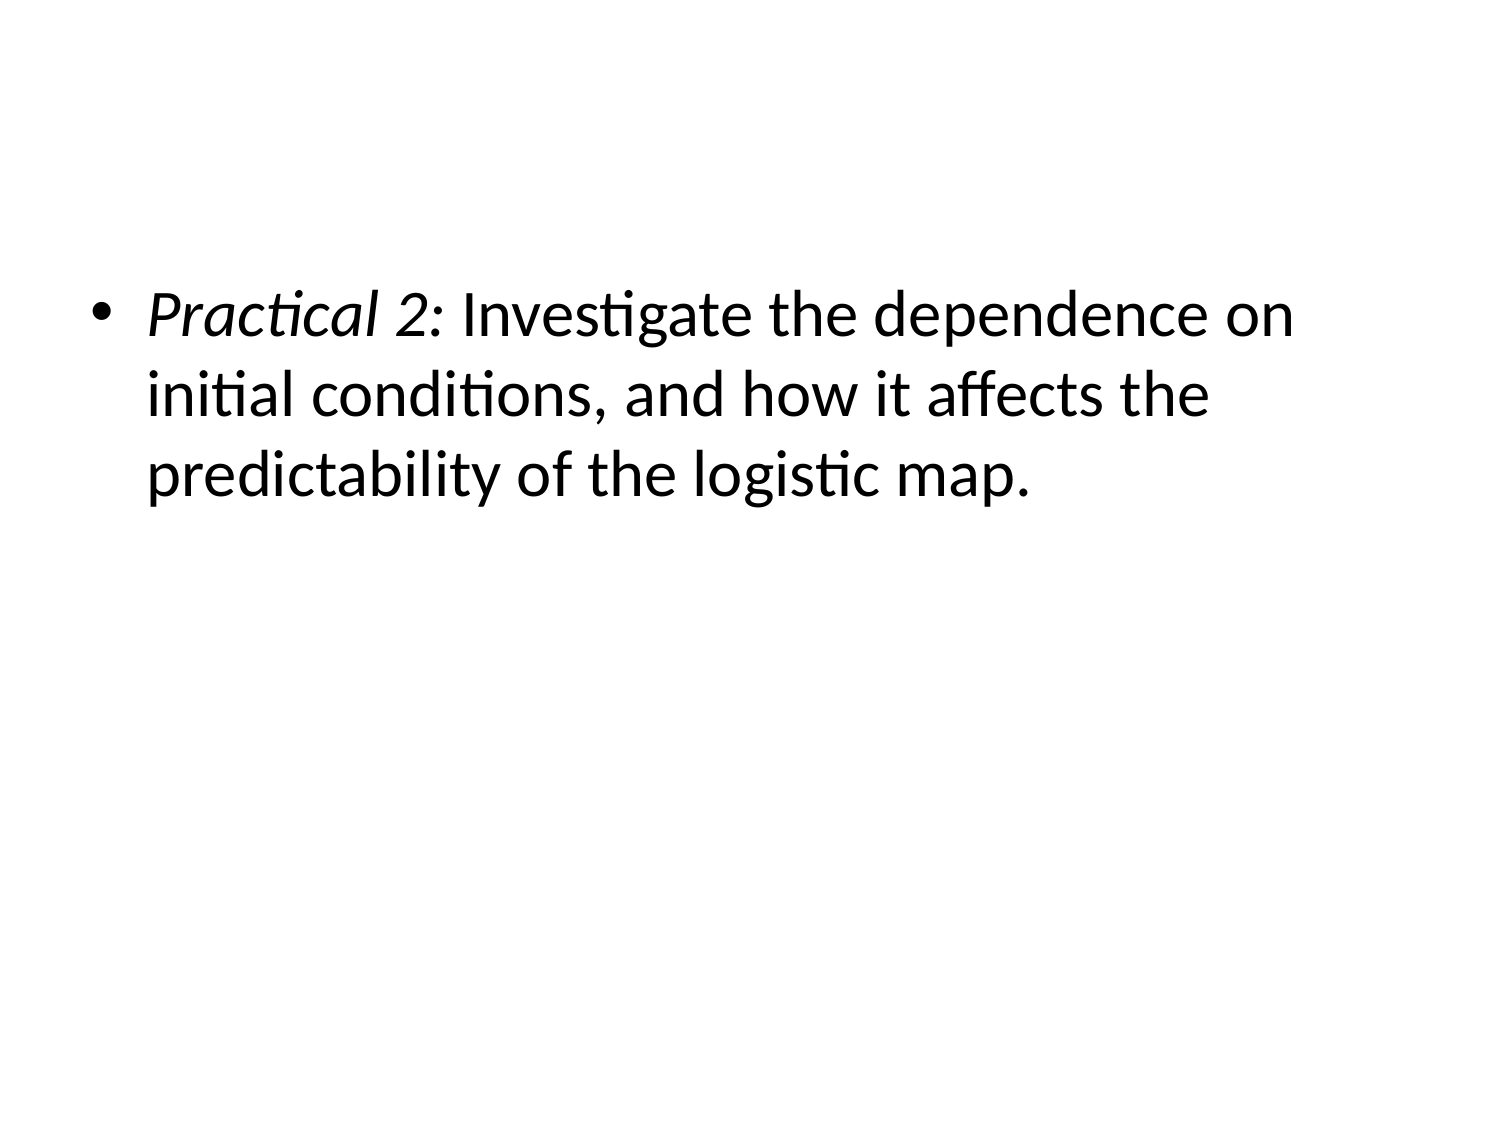

#
Practical 2: Investigate the dependence on initial conditions, and how it affects the predictability of the logistic map.